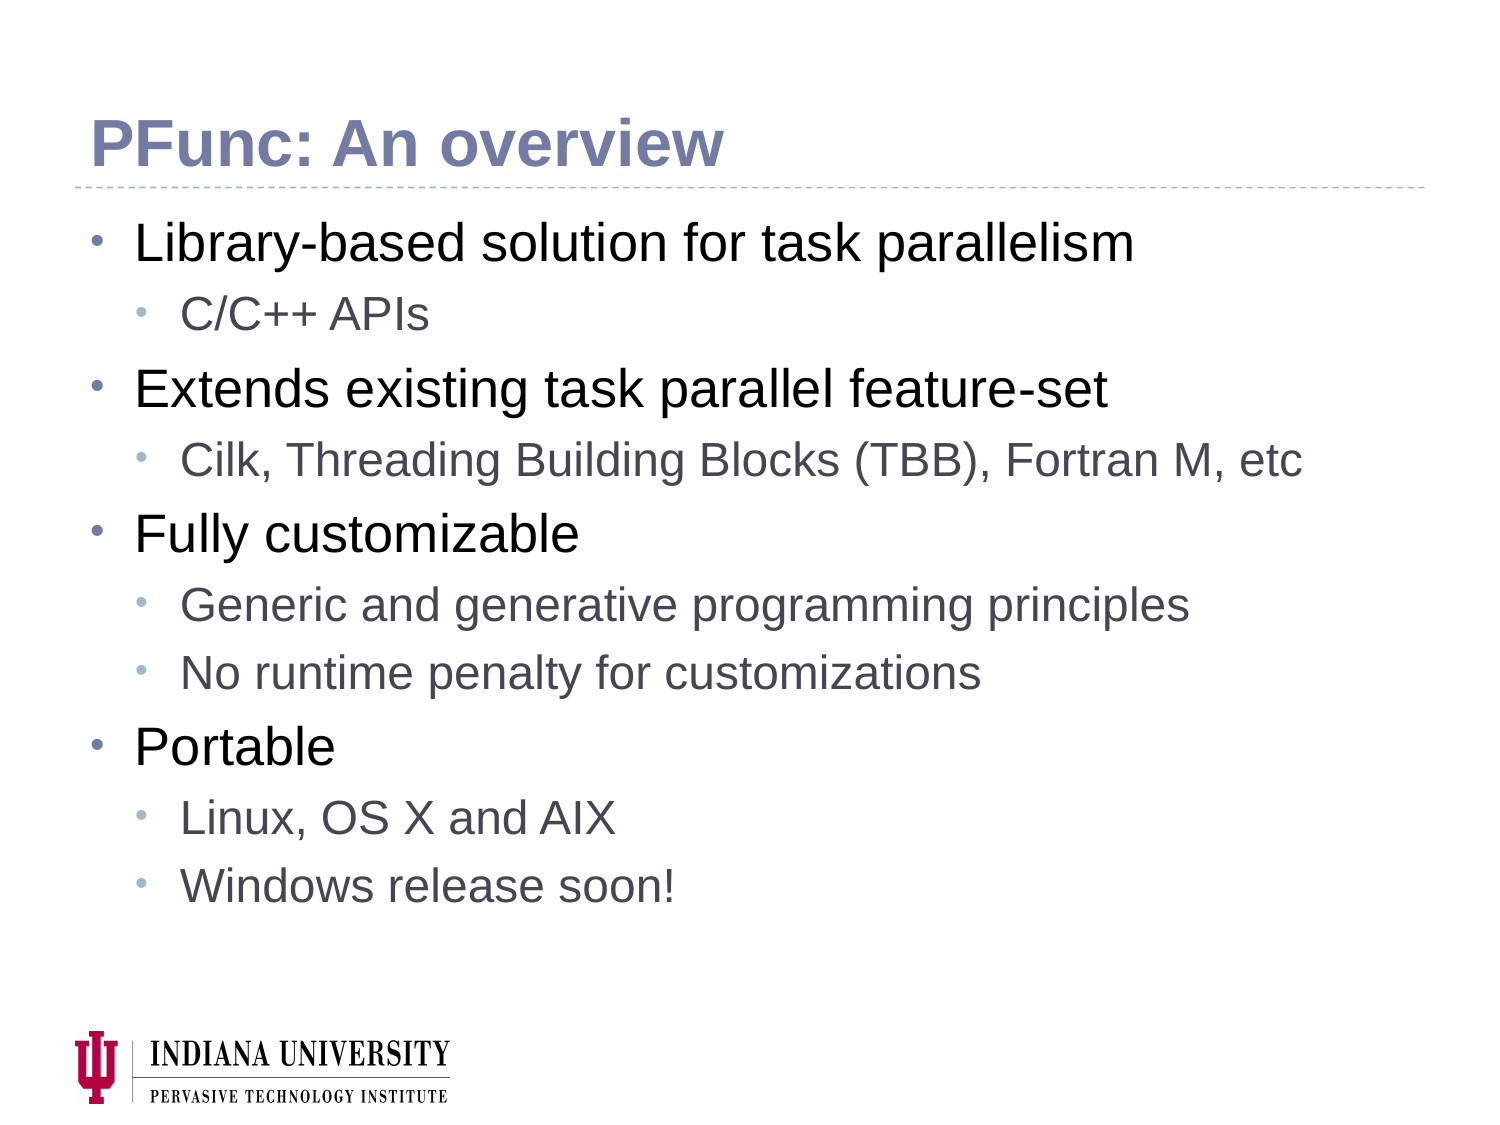

# PFunc: An overview
Library-based solution for task parallelism
C/C++ APIs
Extends existing task parallel feature-set
Cilk, Threading Building Blocks (TBB), Fortran M, etc
Fully customizable
Generic and generative programming principles
No runtime penalty for customizations
Portable
Linux, OS X and AIX
Windows release soon!